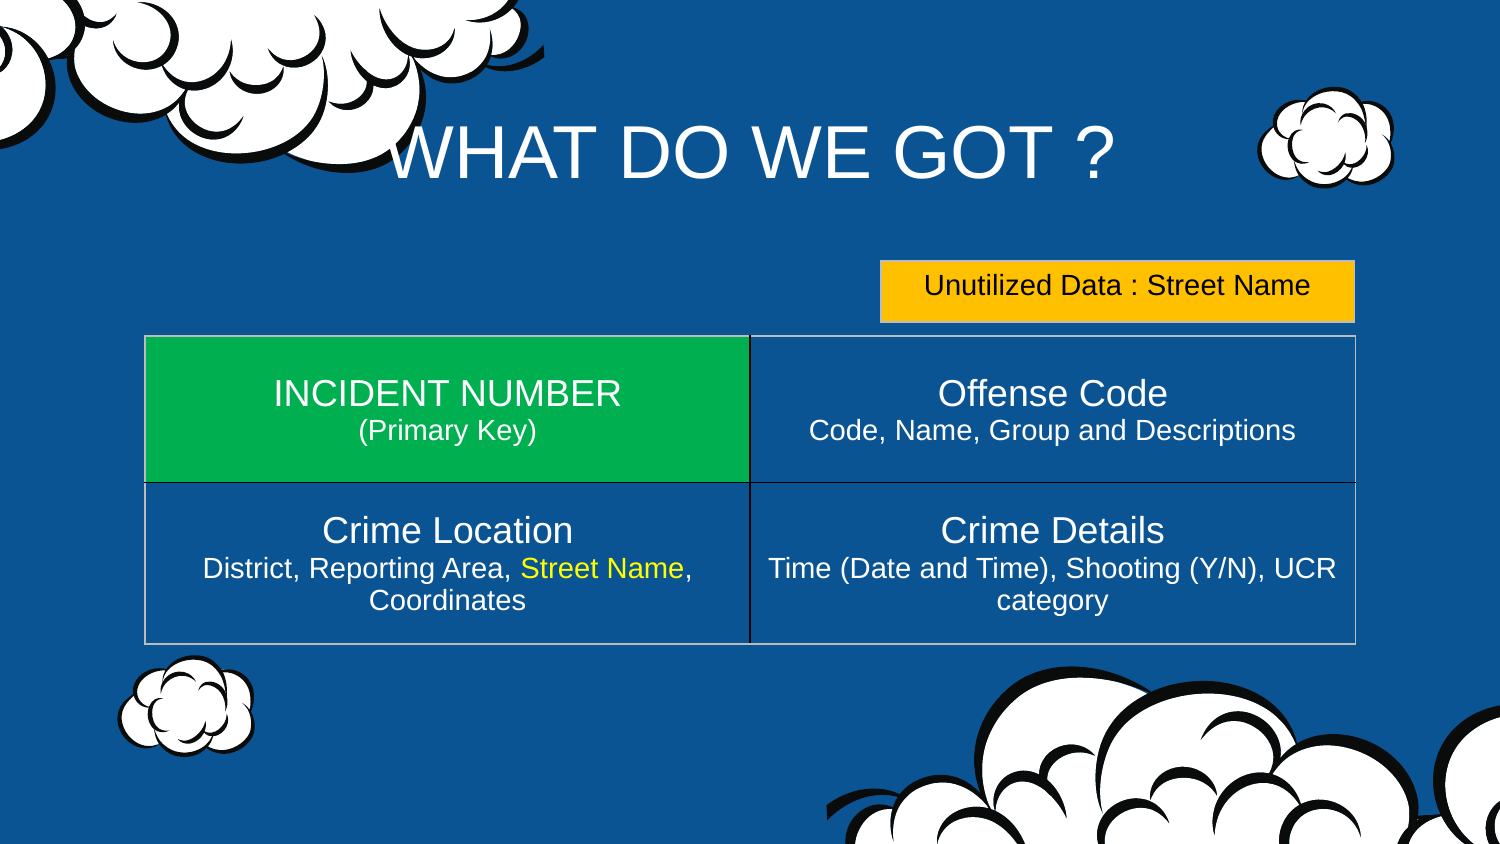

# WHAT DO WE GOT ?
| Unutilized Data : Street Name |
| --- |
| INCIDENT NUMBER (Primary Key) | Offense Code Code, Name, Group and Descriptions |
| --- | --- |
| Crime Location District, Reporting Area, Street Name, Coordinates | Crime Details Time (Date and Time), Shooting (Y/N), UCR category |